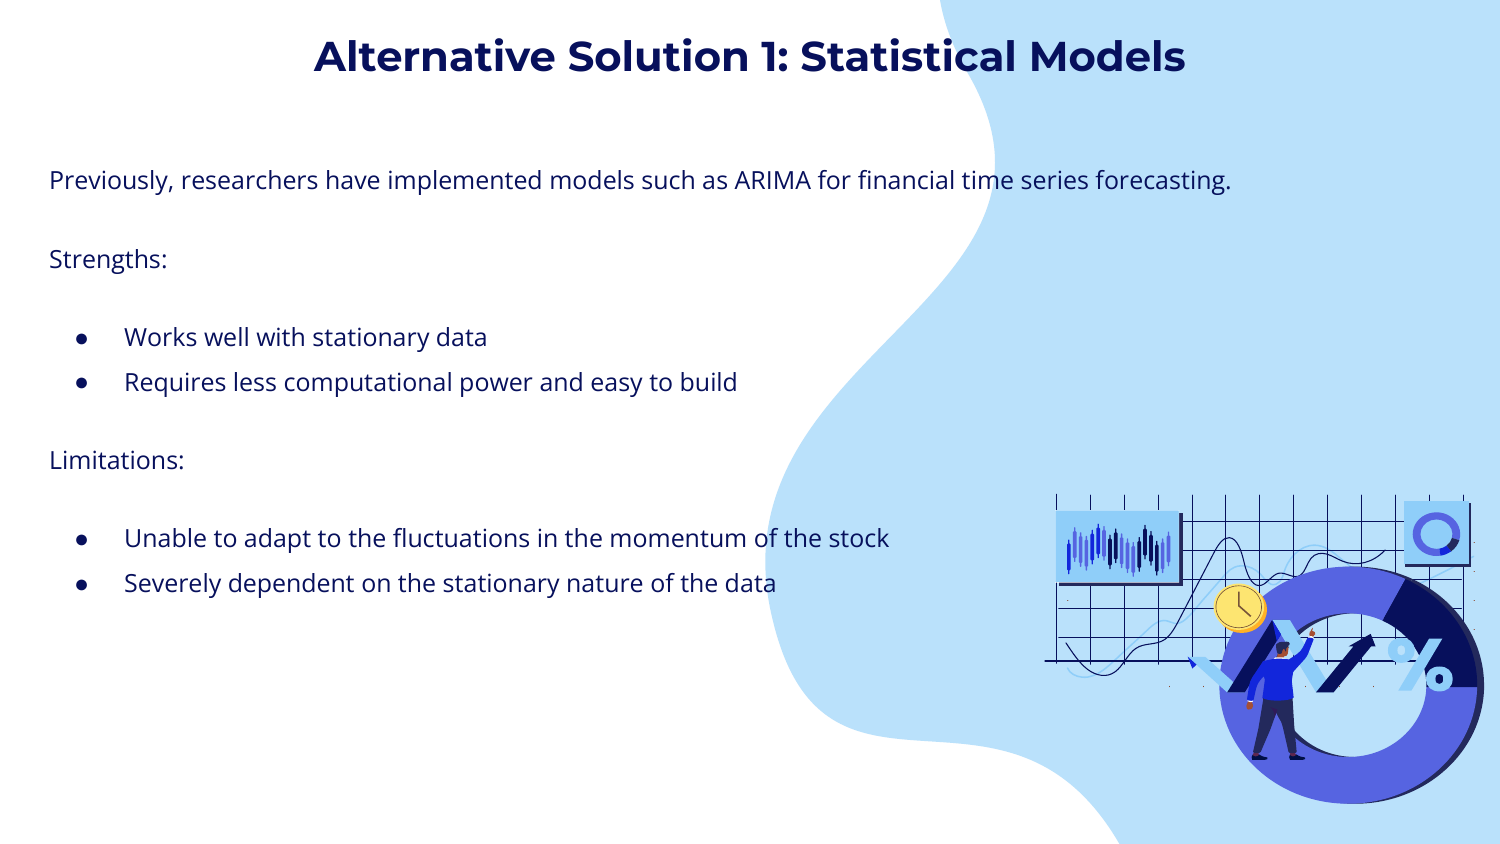

# Alternative Solution 1: Statistical Models

Previously, researchers have implemented models such as ARIMA for financial time series forecasting.
Strengths:
Works well with stationary data
Requires less computational power and easy to build
Limitations:
Unable to adapt to the fluctuations in the momentum of the stock
Severely dependent on the stationary nature of the data